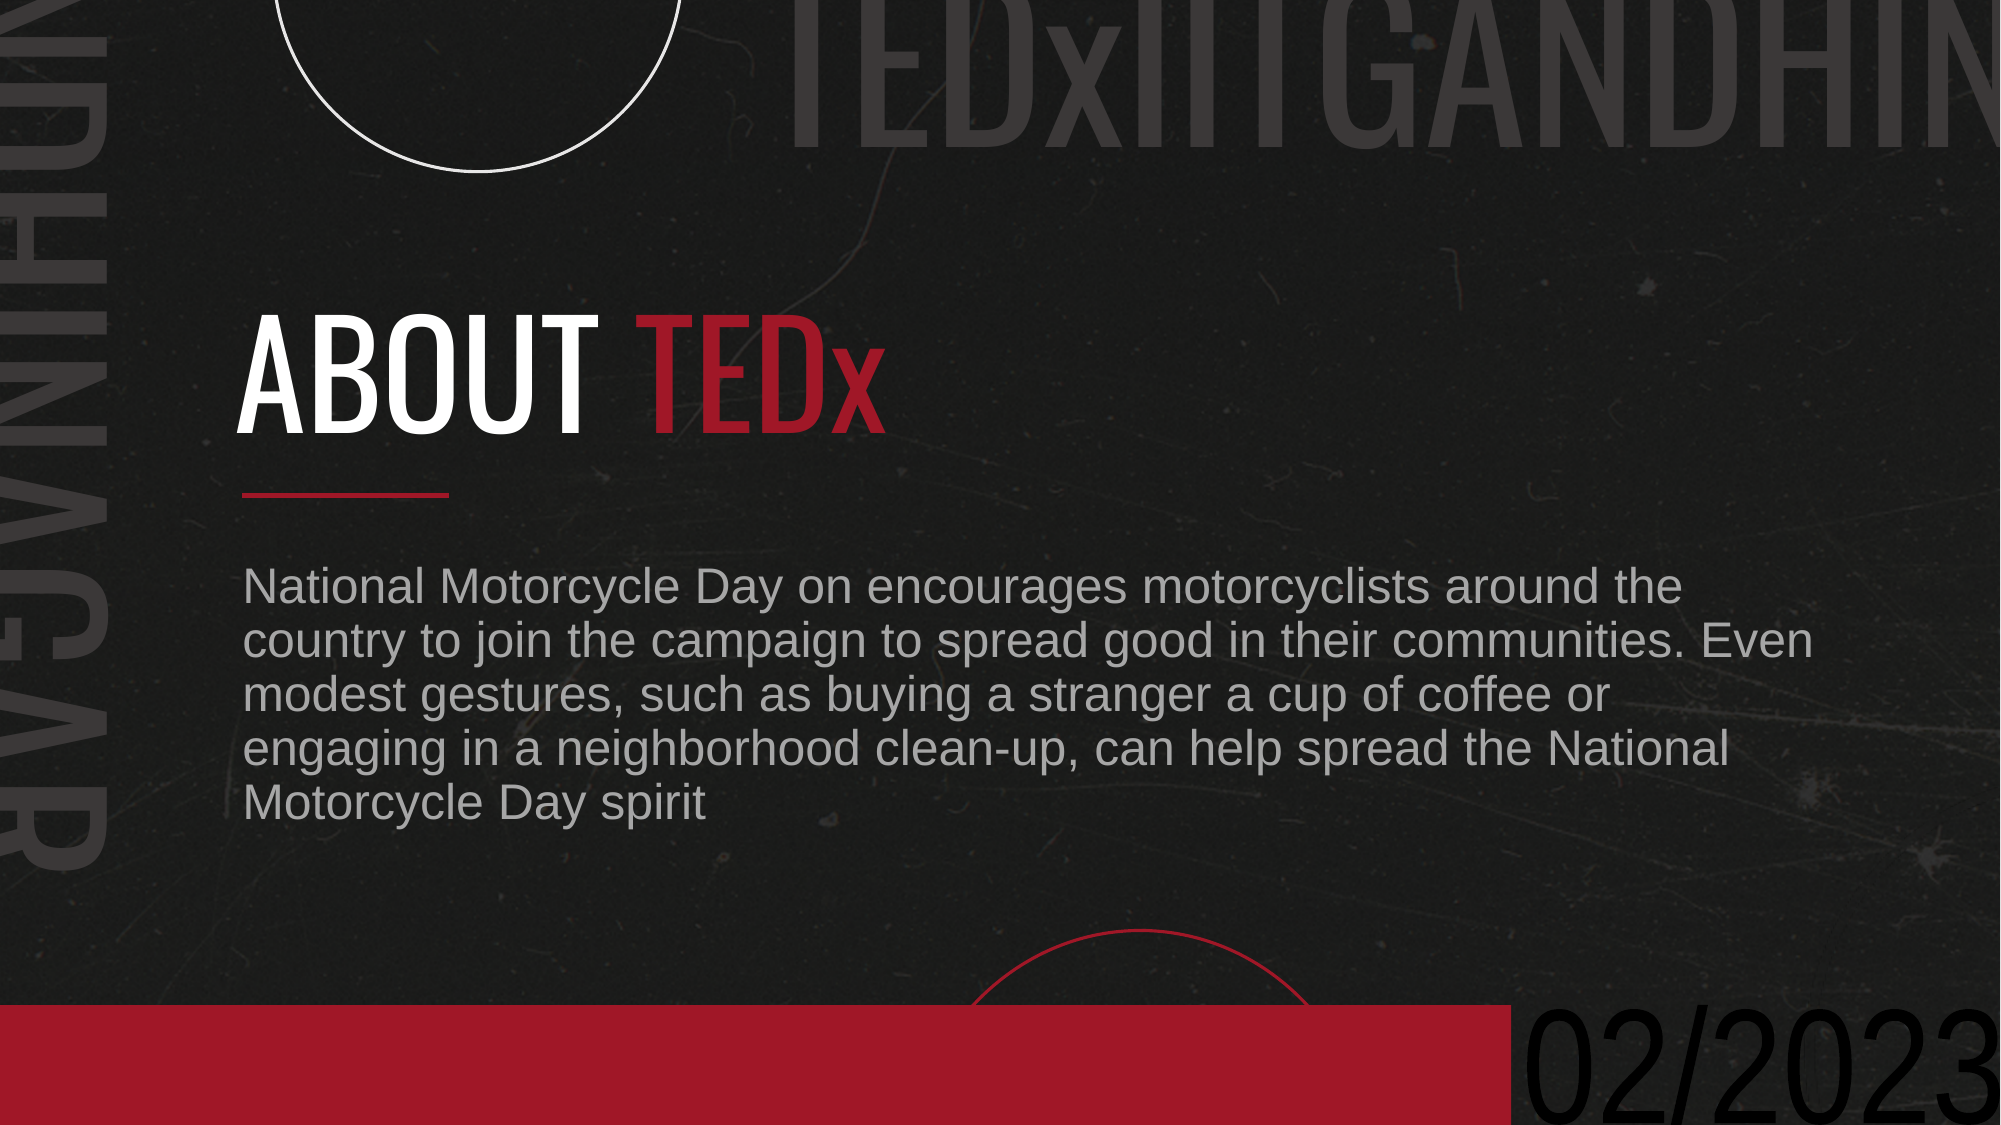

TEDxIITGANDHINAGAR
TEDxIITGANDHINAGAR
ABOUT TEDx
National Motorcycle Day on encourages motorcyclists around the country to join the campaign to spread good in their communities. Even modest gestures, such as buying a stranger a cup of coffee or engaging in a neighborhood clean-up, can help spread the National Motorcycle Day spirit

02/2023